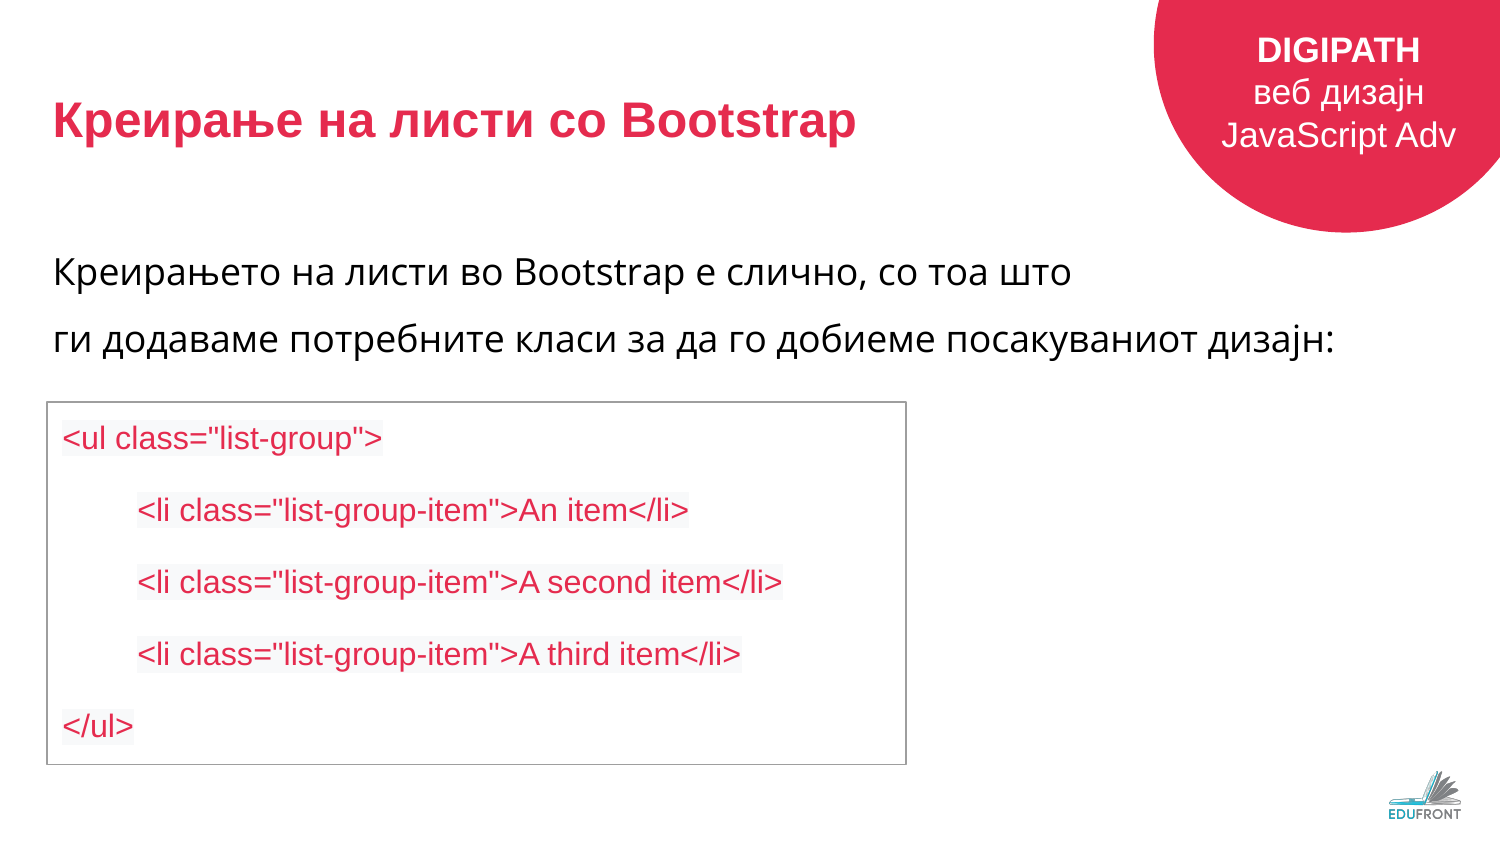

# Креирање на листи со Bootstrap
Креирањето на листи во Bootstrap е слично, со тоа што
ги додаваме потребните класи за да го добиеме посакуваниот дизајн:

<ul class="list-group">
<li class="list-group-item">An item</li>
<li class="list-group-item">A second item</li>
<li class="list-group-item">A third item</li>
</ul>